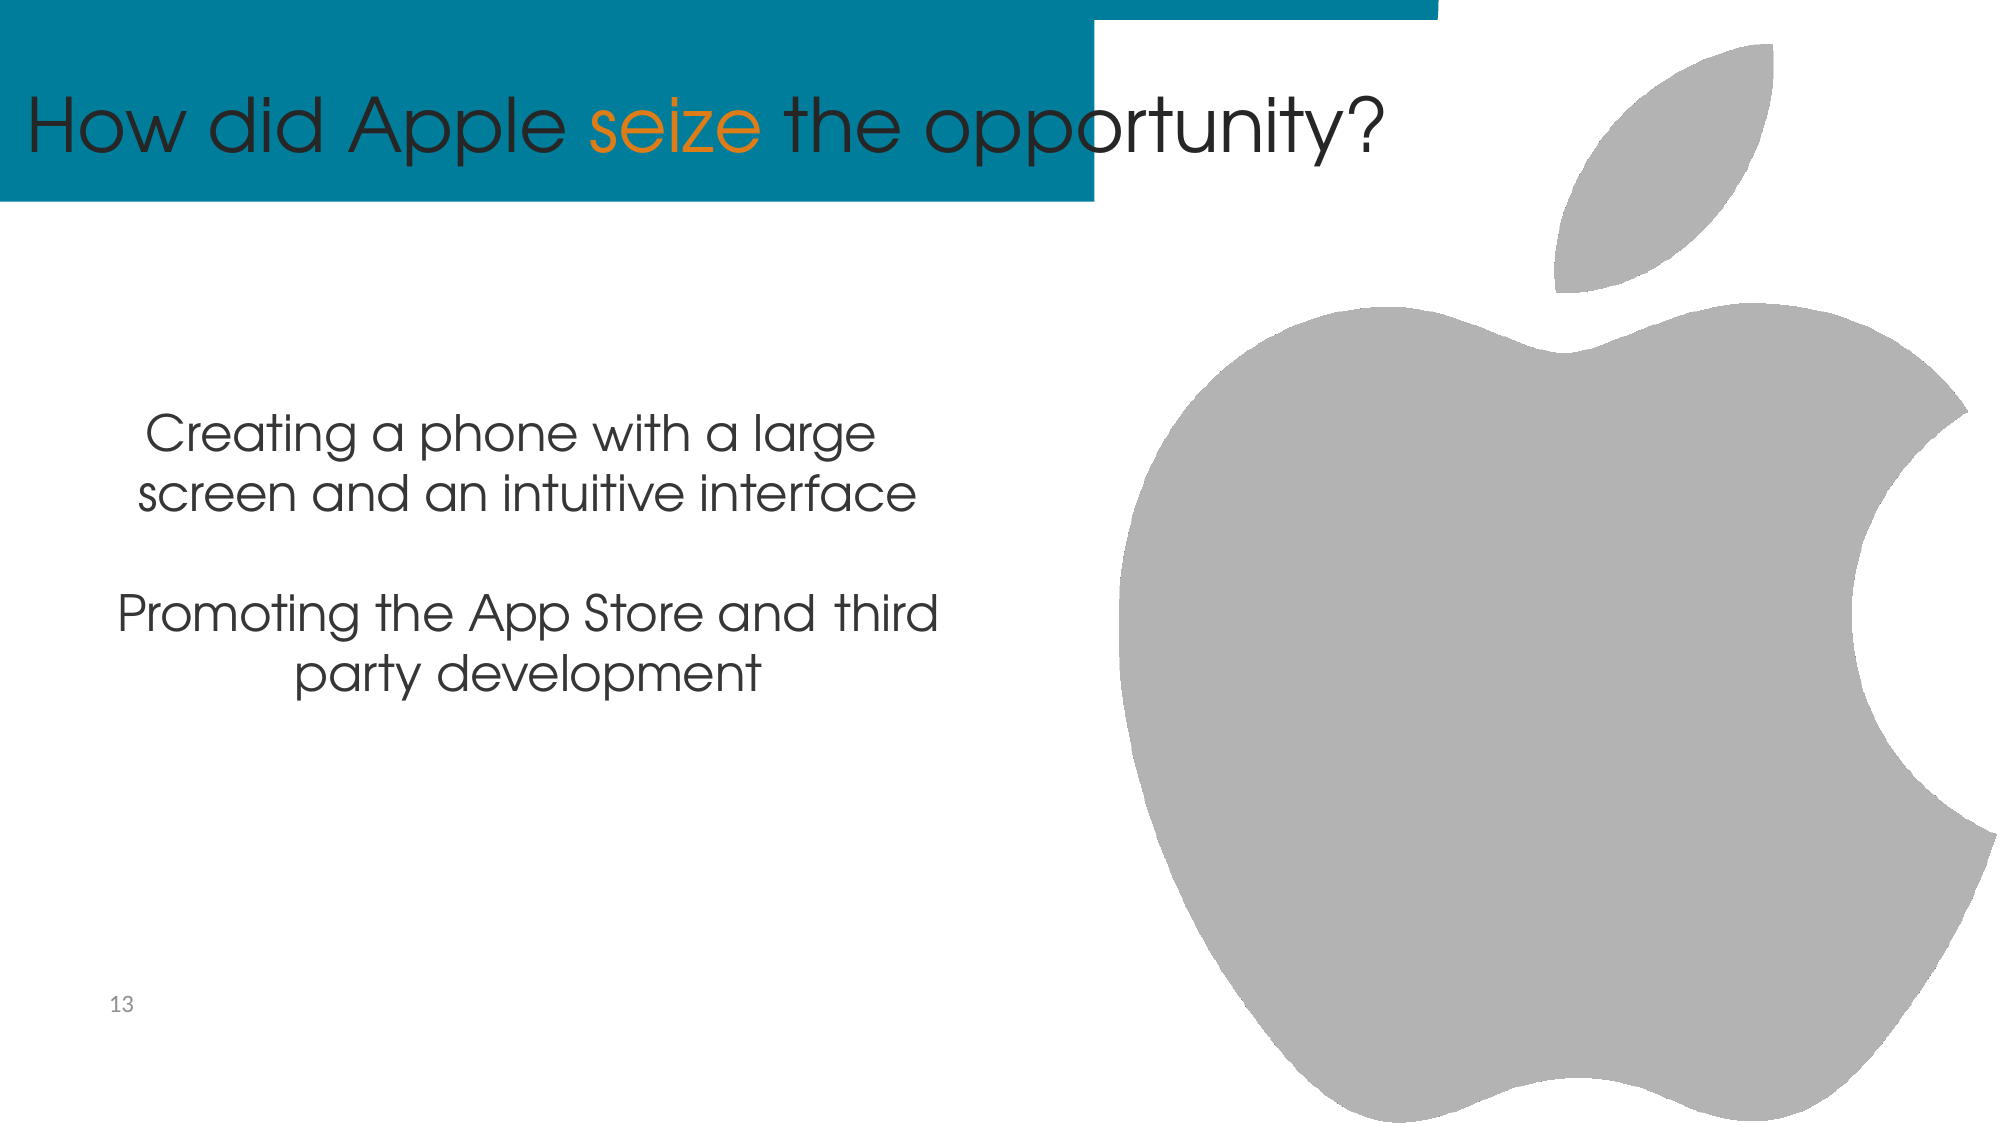

# How did Apple seize the opportunity?
Creating a phone with a large
screen and an intuitive interface

Promoting the App Store and third
party development
13